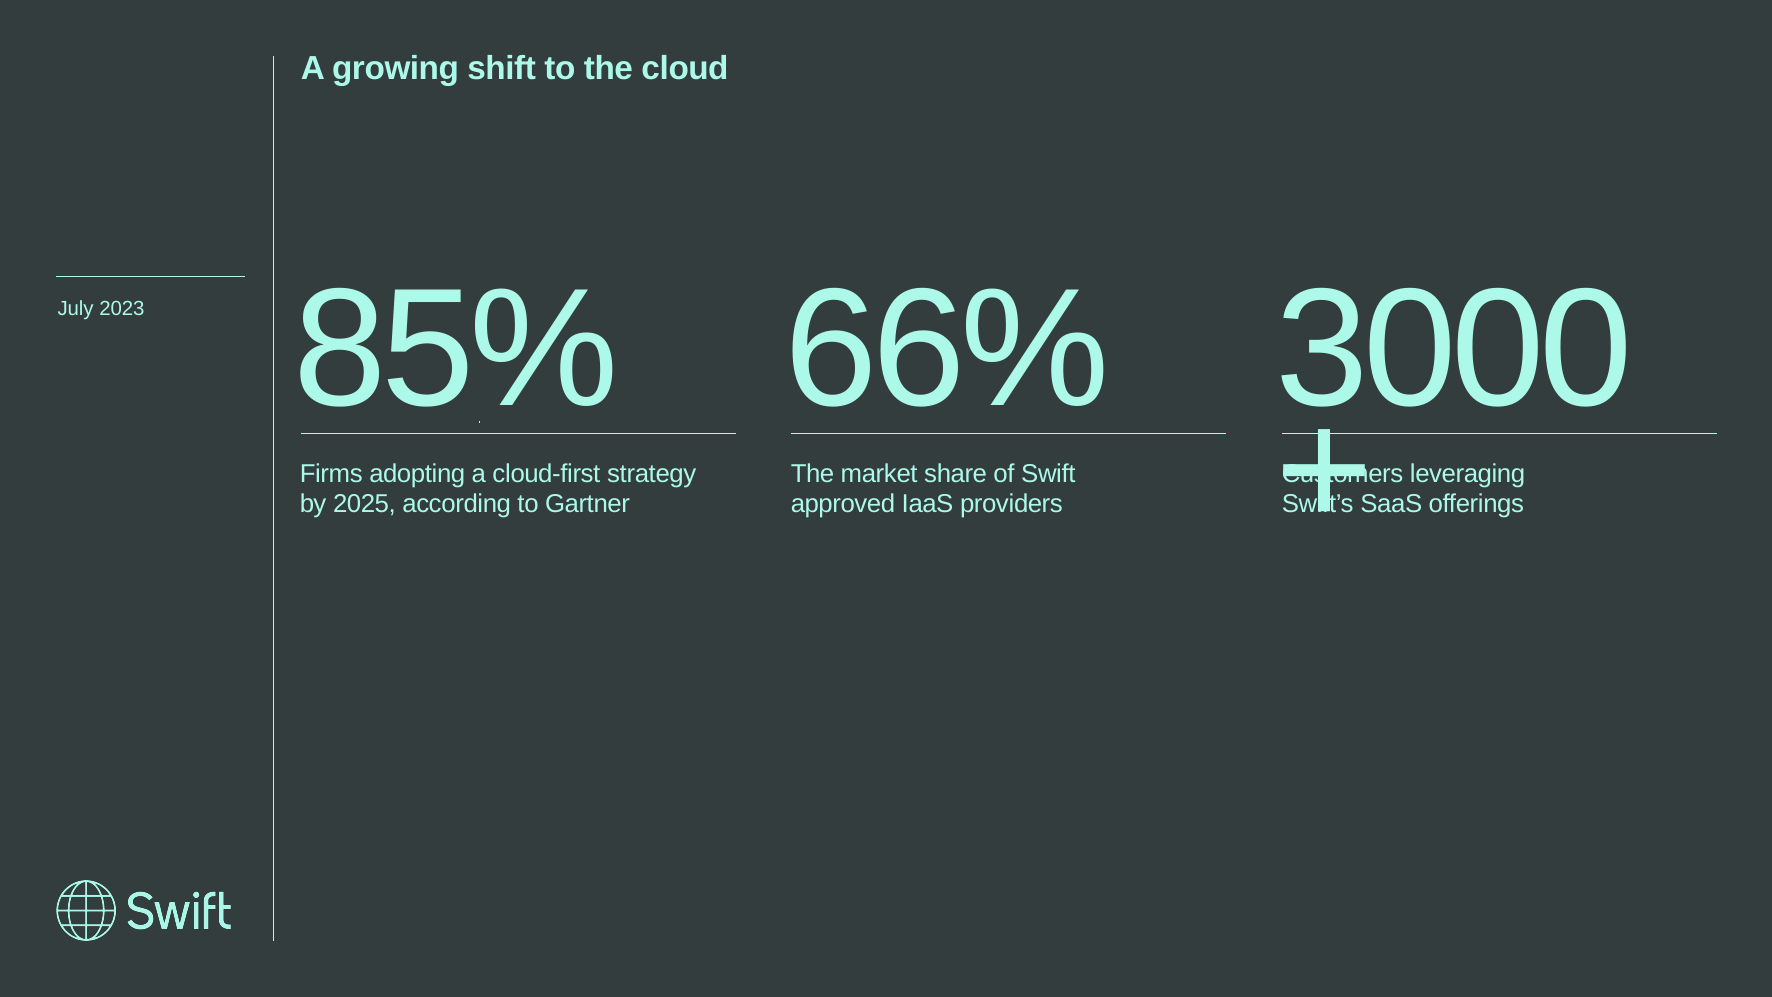

A growing shift to the cloud

July 2023
85%
66%
3000+
Complementors

Firms adopting a cloud-first strategy
by 2025, according to Gartner
The market share of Swift
approved IaaS providers
Customers leveraging
Swift’s SaaS offerings